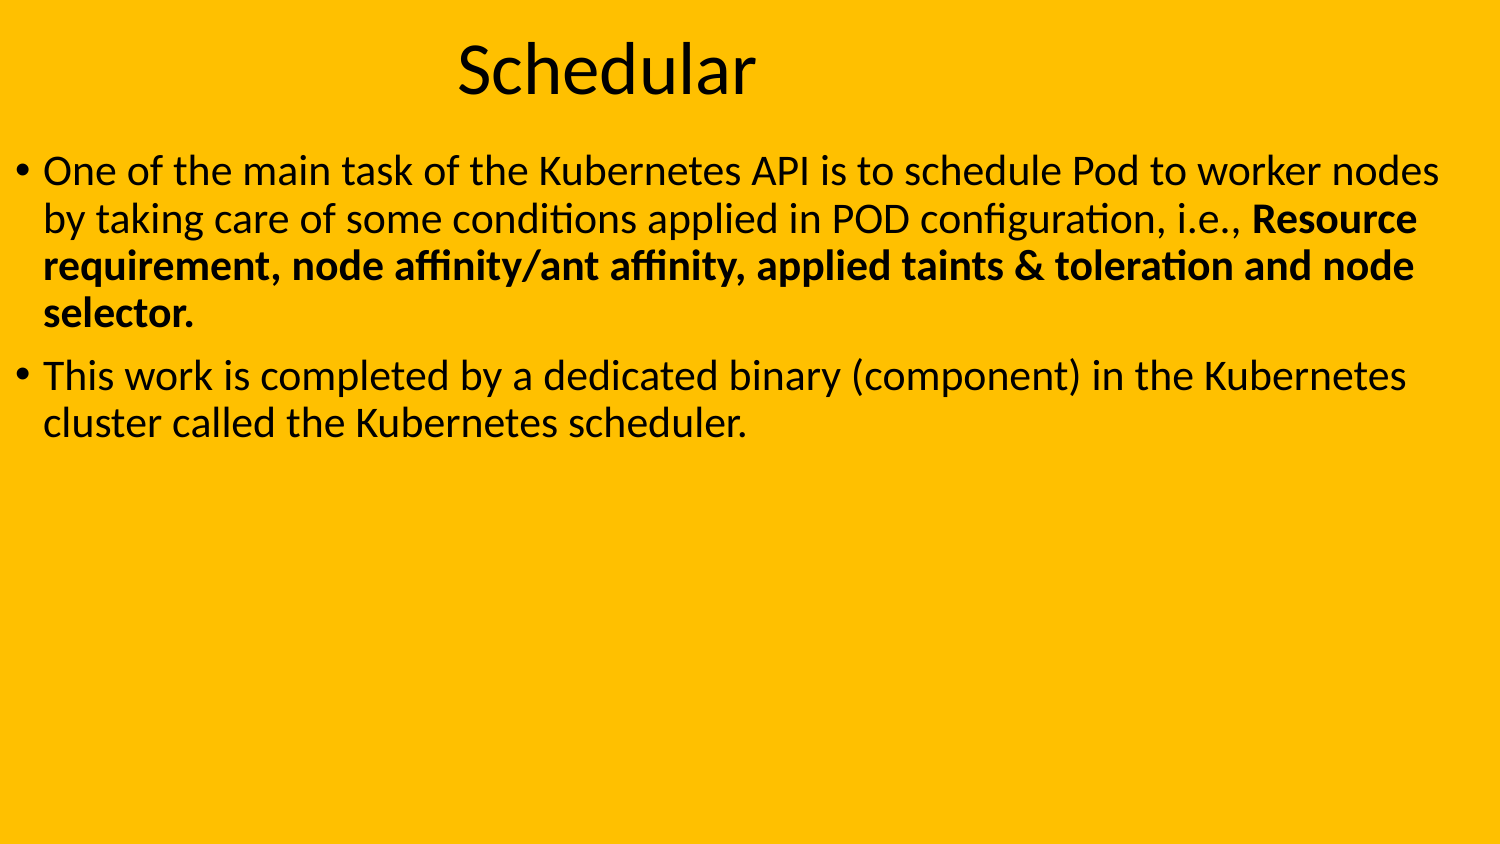

# Schedular
One of the main task of the Kubernetes API is to schedule Pod to worker nodes by taking care of some conditions applied in POD configuration, i.e., Resource requirement, node affinity/ant affinity, applied taints & toleration and node selector.
This work is completed by a dedicated binary (component) in the Kubernetes cluster called the Kubernetes scheduler.